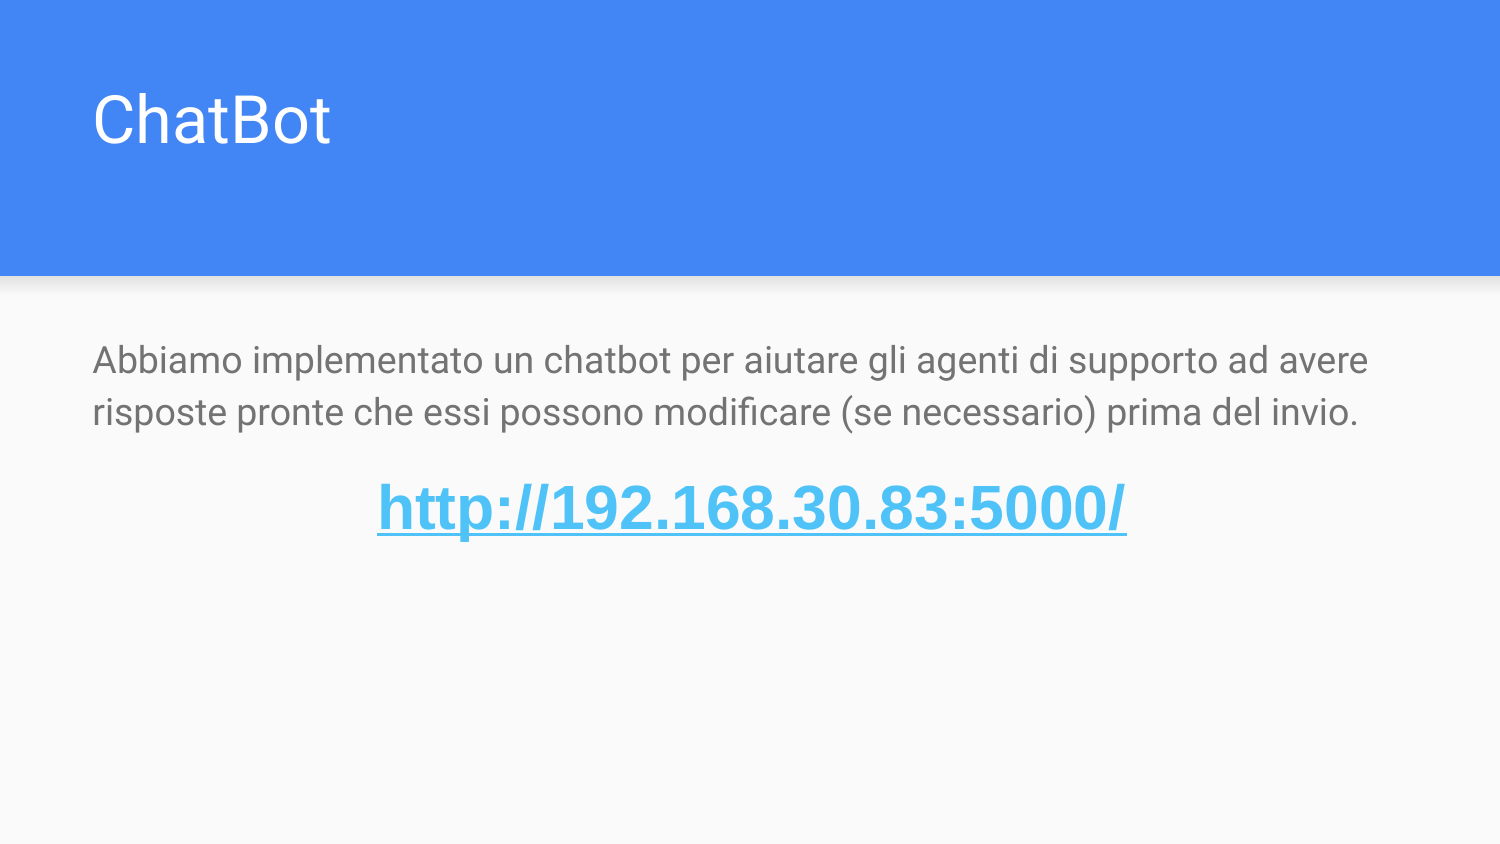

# ChatBot
Abbiamo implementato un chatbot per aiutare gli agenti di supporto ad avere risposte pronte che essi possono modificare (se necessario) prima del invio.
http://192.168.30.83:5000/